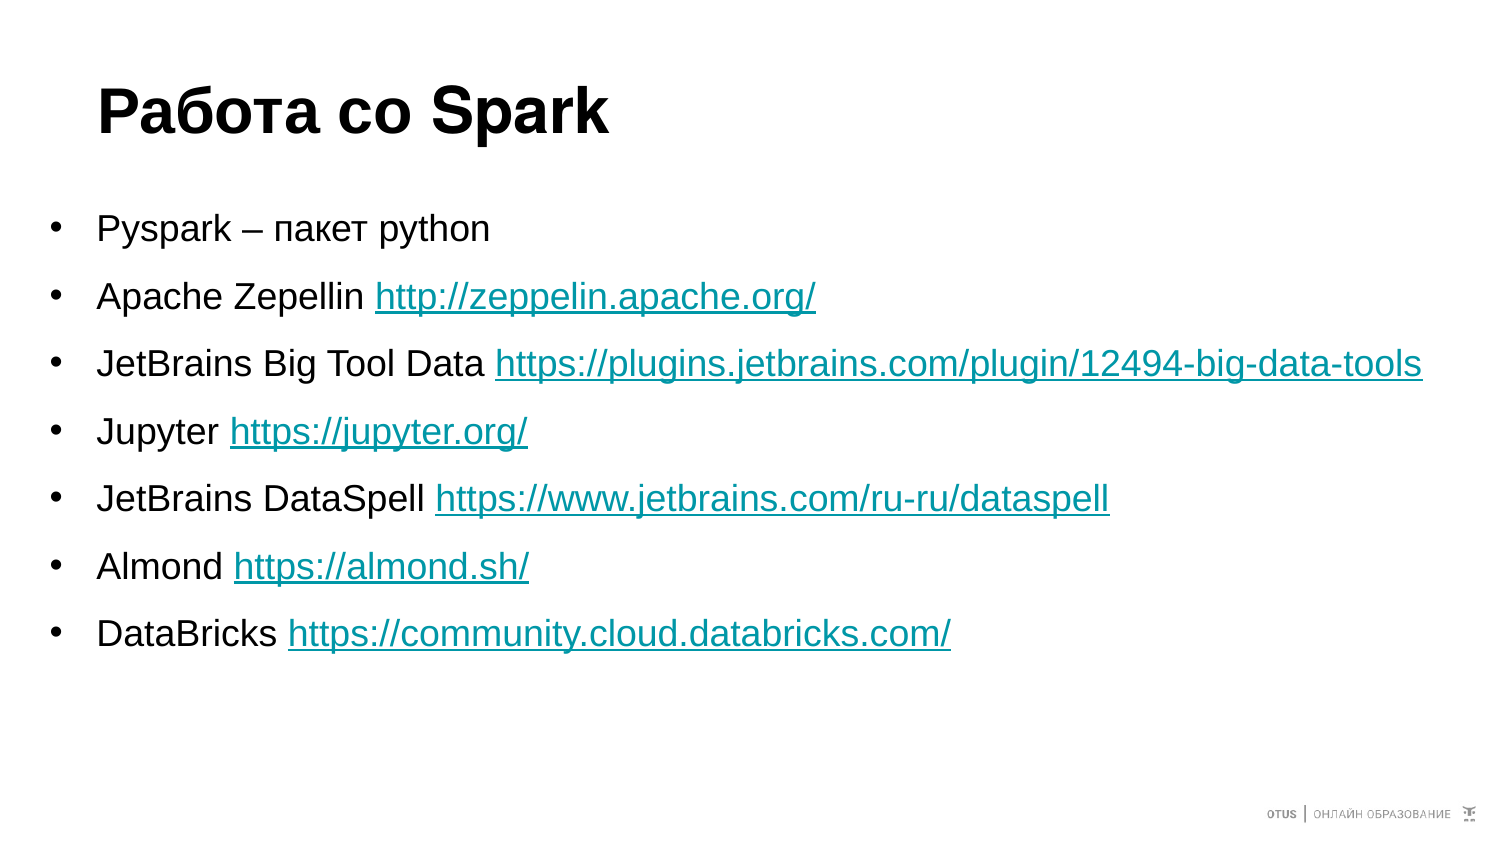

# Работа со Spark
Pyspark – пакет python
Apache Zepellin http://zeppelin.apache.org/
JetBrains Big Tool Data https://plugins.jetbrains.com/plugin/12494-big-data-tools
Jupyter https://jupyter.org/
JetBrains DataSpell https://www.jetbrains.com/ru-ru/dataspell
Almond https://almond.sh/
DataBricks https://community.cloud.databricks.com/